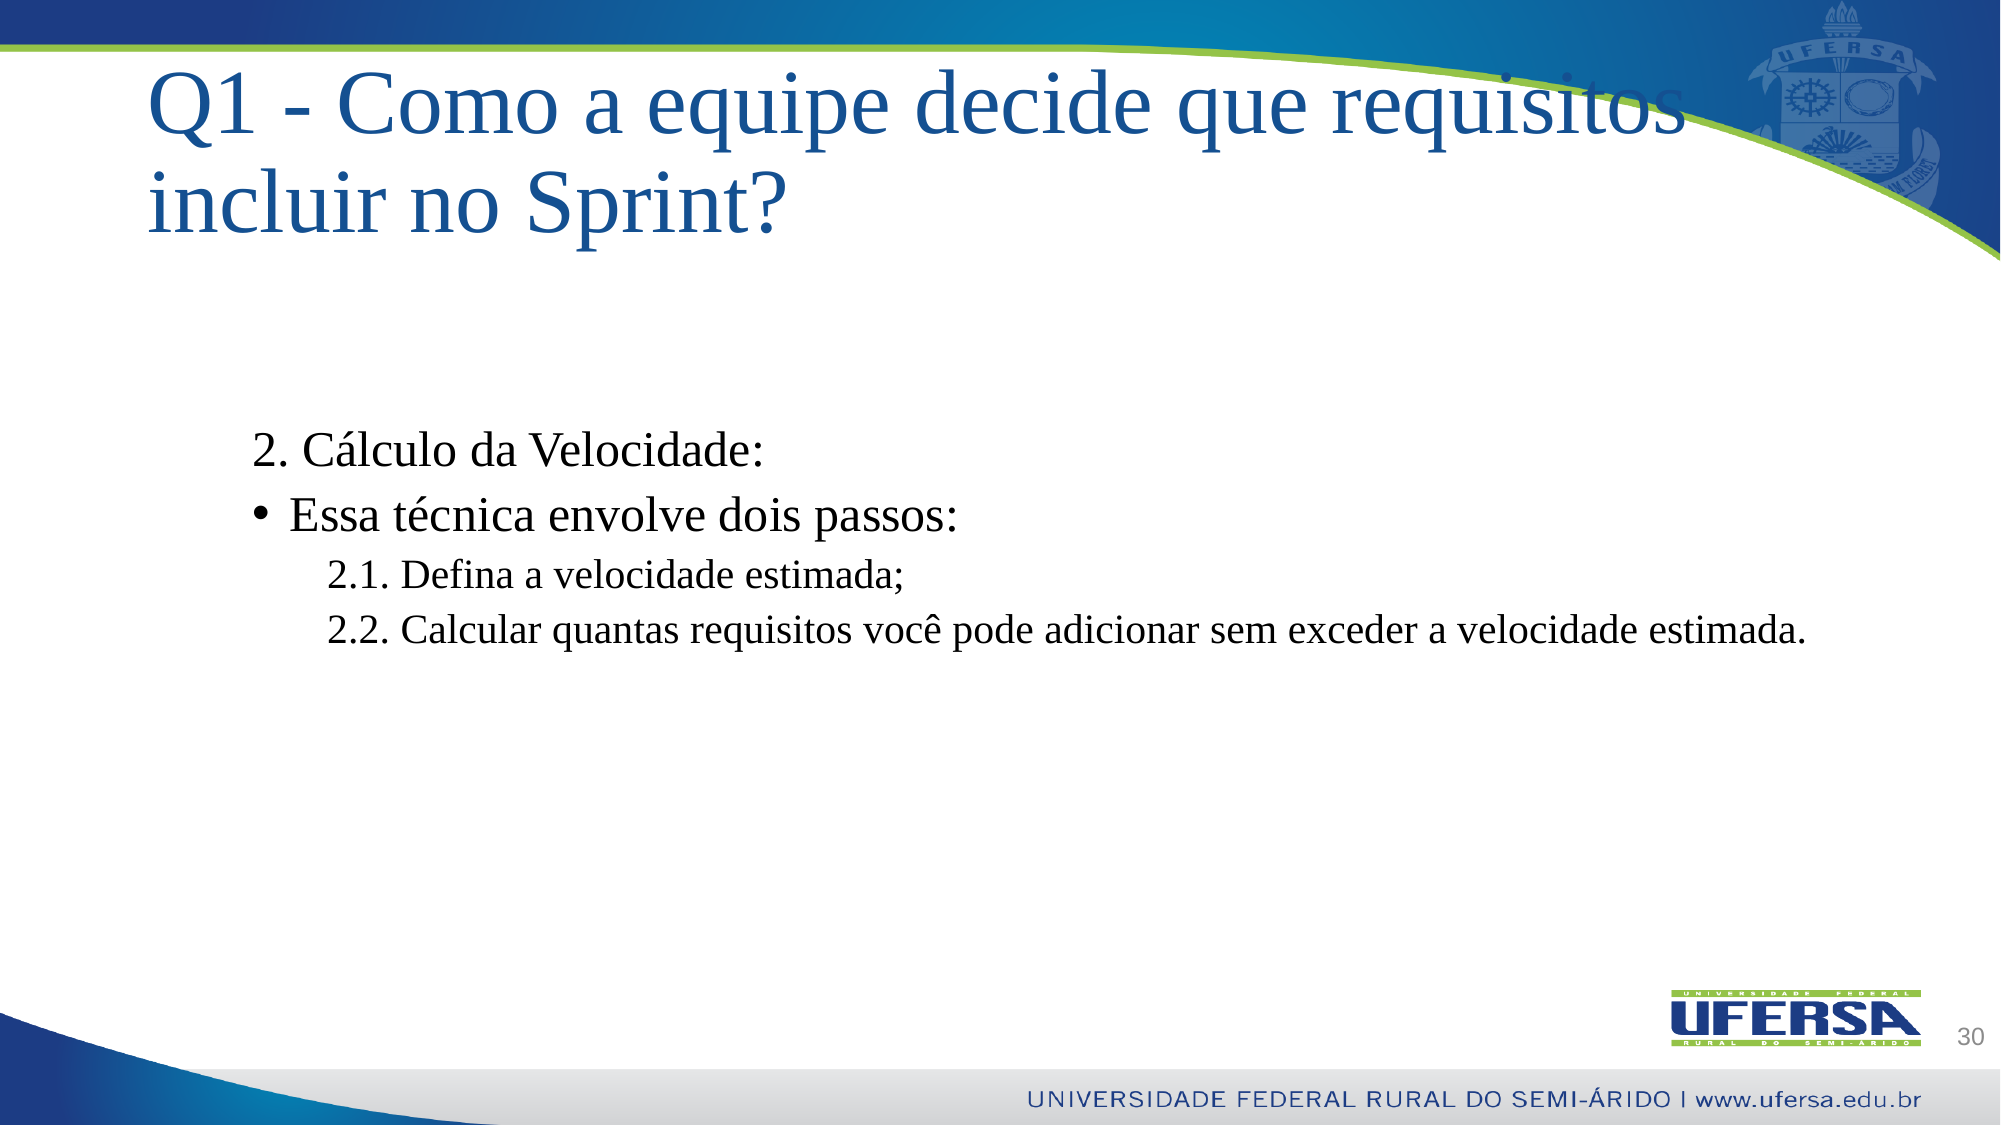

# Q1 - Como a equipe decide que requisitos incluir no Sprint?
2. Cálculo da Velocidade:
Essa técnica envolve dois passos:
2.1. Defina a velocidade estimada;
2.2. Calcular quantas requisitos você pode adicionar sem exceder a velocidade estimada.
30